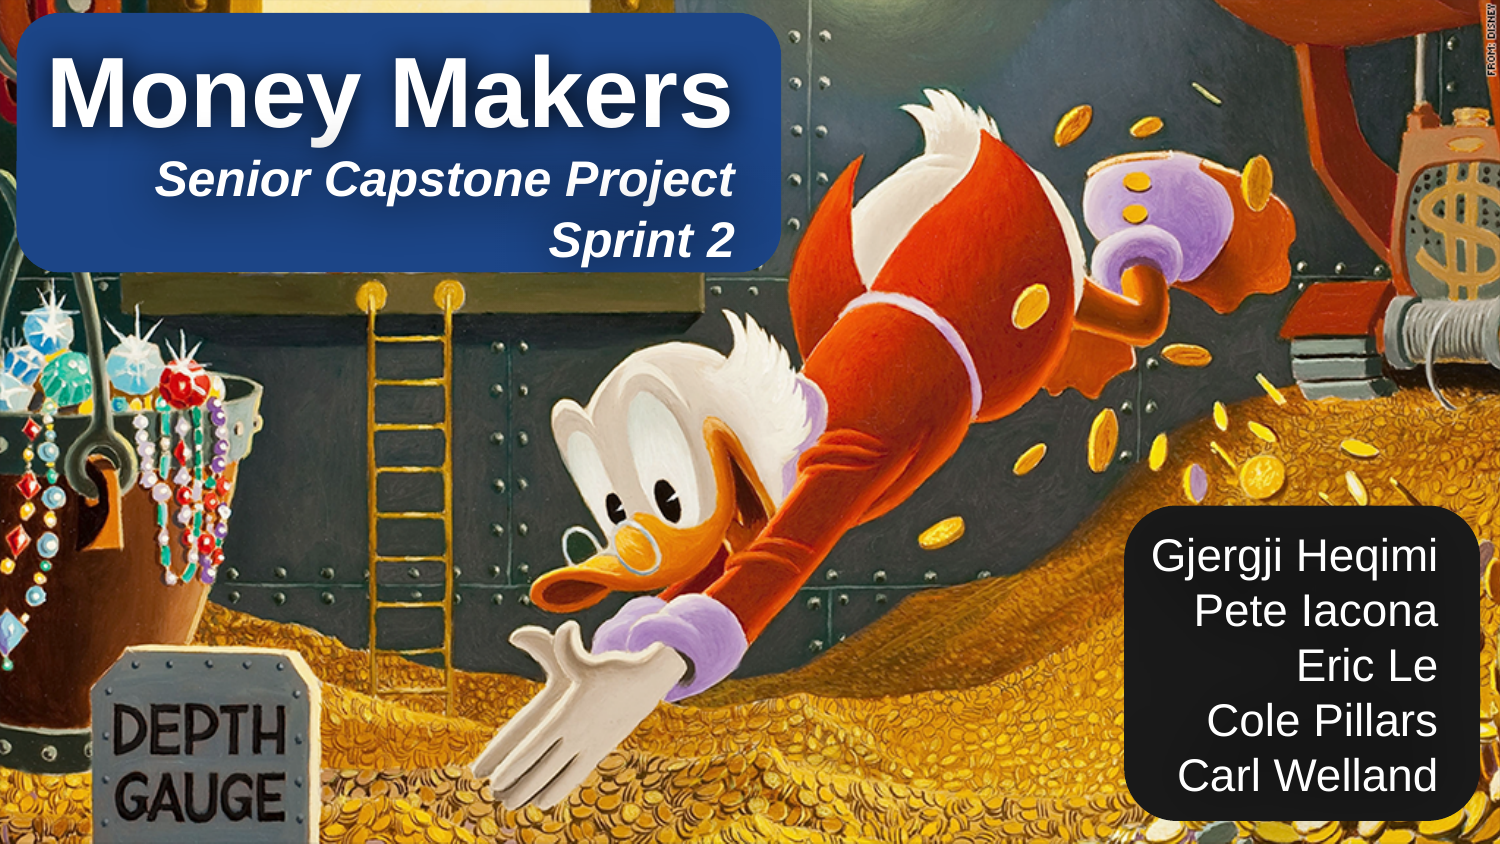

Money Makers
Senior Capstone Project
Sprint 2

Gjergji Heqimi
Pete Iacona
Eric Le
Cole Pillars
Carl Welland